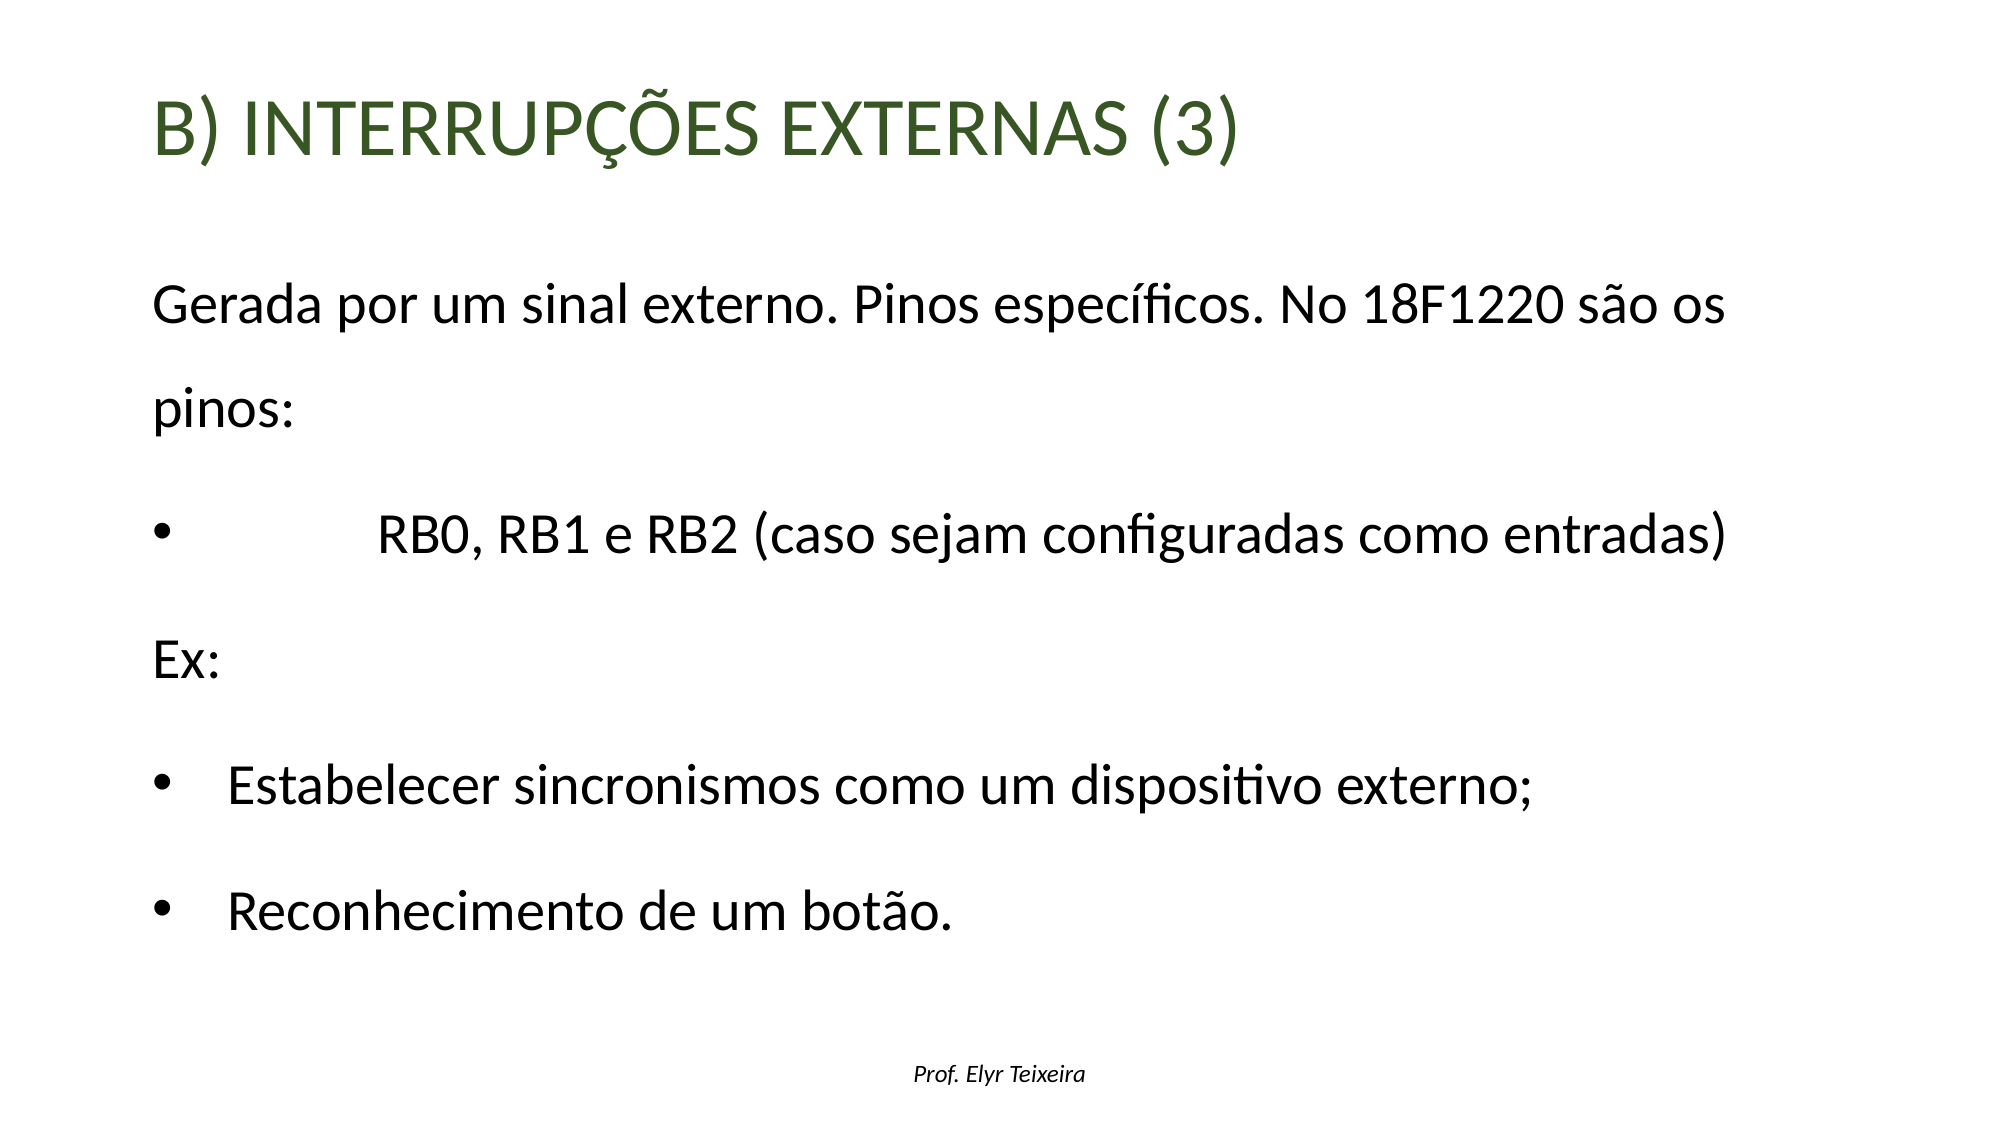

# b) Interrupções externas (3)
Gerada por um sinal externo. Pinos específicos. No 18F1220 são os pinos:
	RB0, RB1 e RB2 (caso sejam configuradas como entradas)
Ex:
Estabelecer sincronismos como um dispositivo externo;
Reconhecimento de um botão.